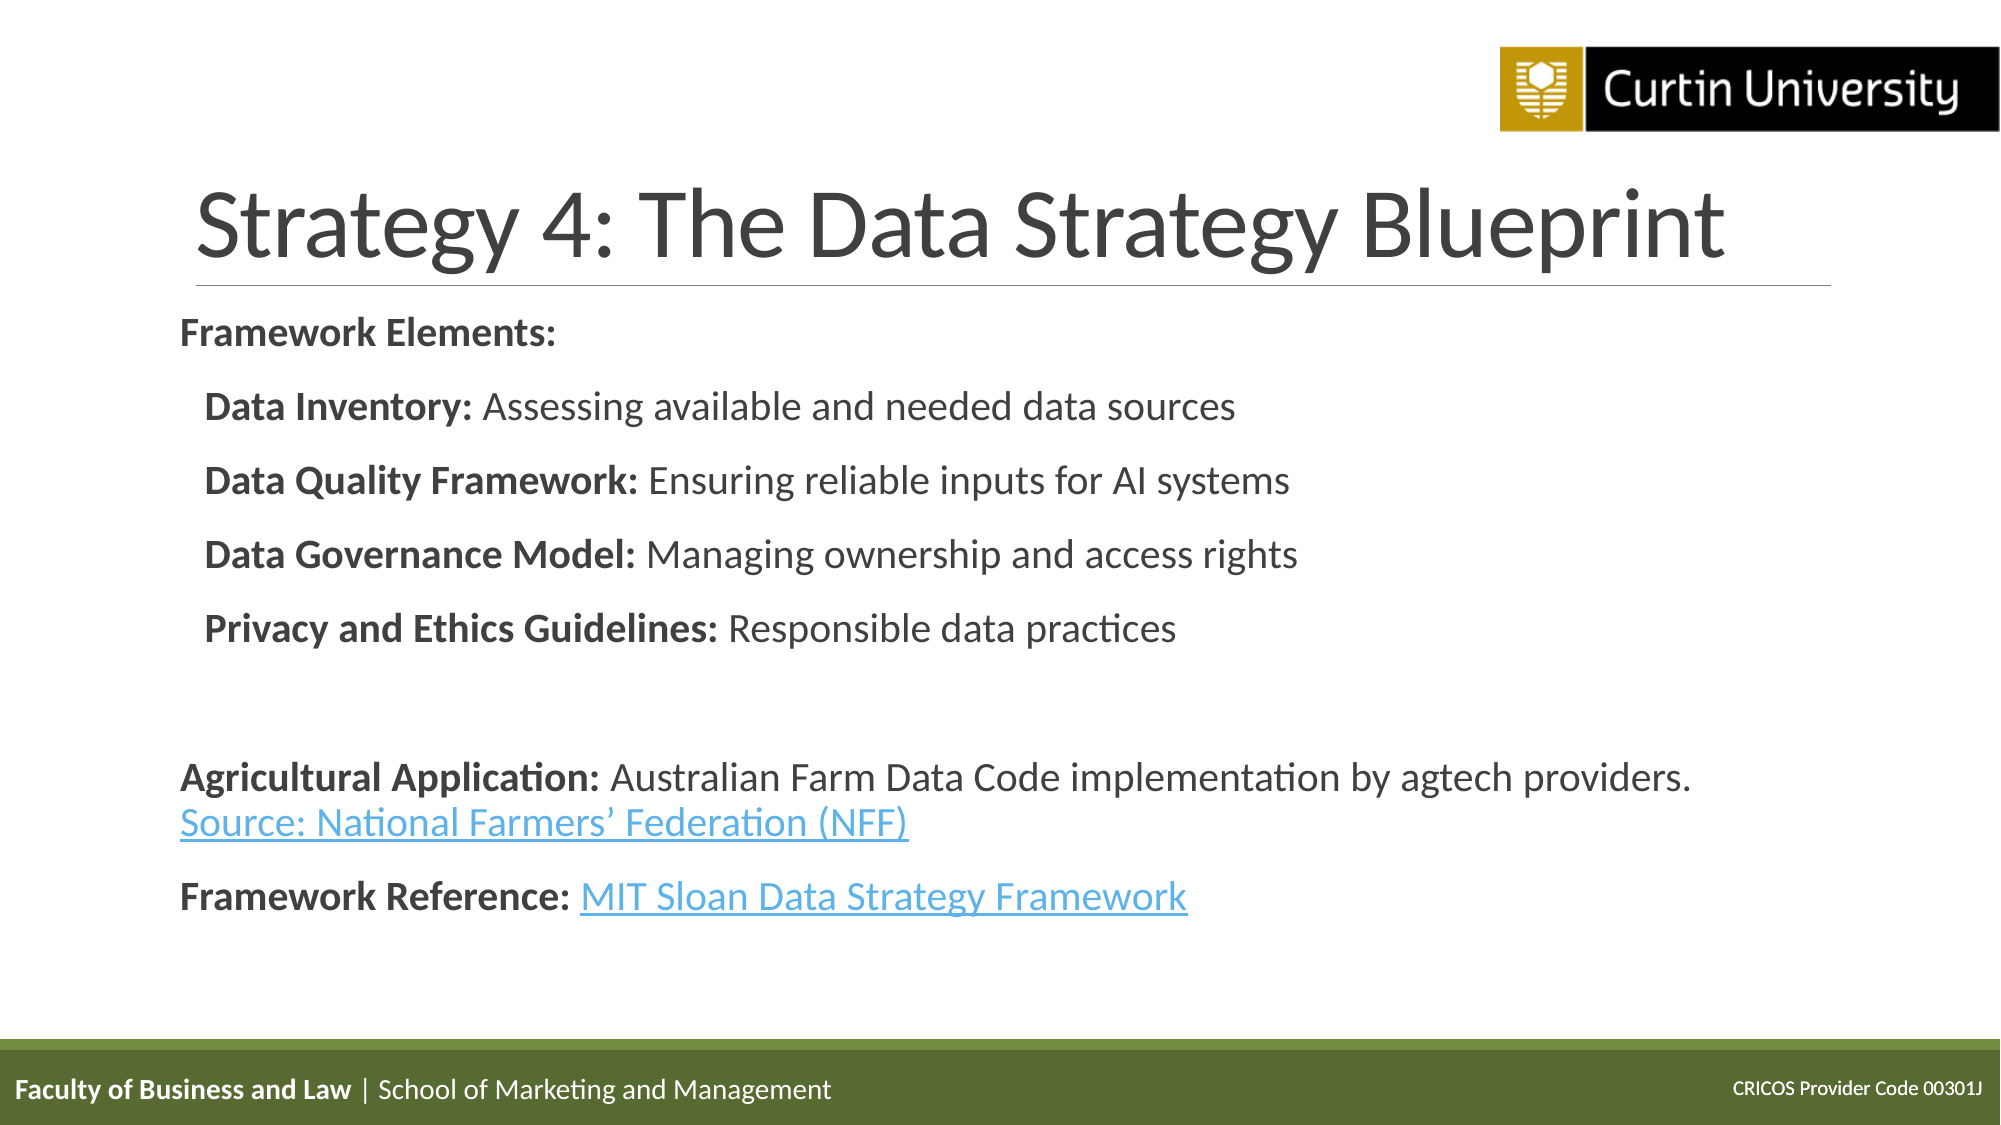

# Strategy 4: The Data Strategy Blueprint
Framework Elements:
 Data Inventory: Assessing available and needed data sources
 Data Quality Framework: Ensuring reliable inputs for AI systems
 Data Governance Model: Managing ownership and access rights
 Privacy and Ethics Guidelines: Responsible data practices

Agricultural Application: Australian Farm Data Code implementation by agtech providers. Source: National Farmers’ Federation (NFF)
Framework Reference: MIT Sloan Data Strategy Framework
Faculty of Business and Law | School of Marketing and Management